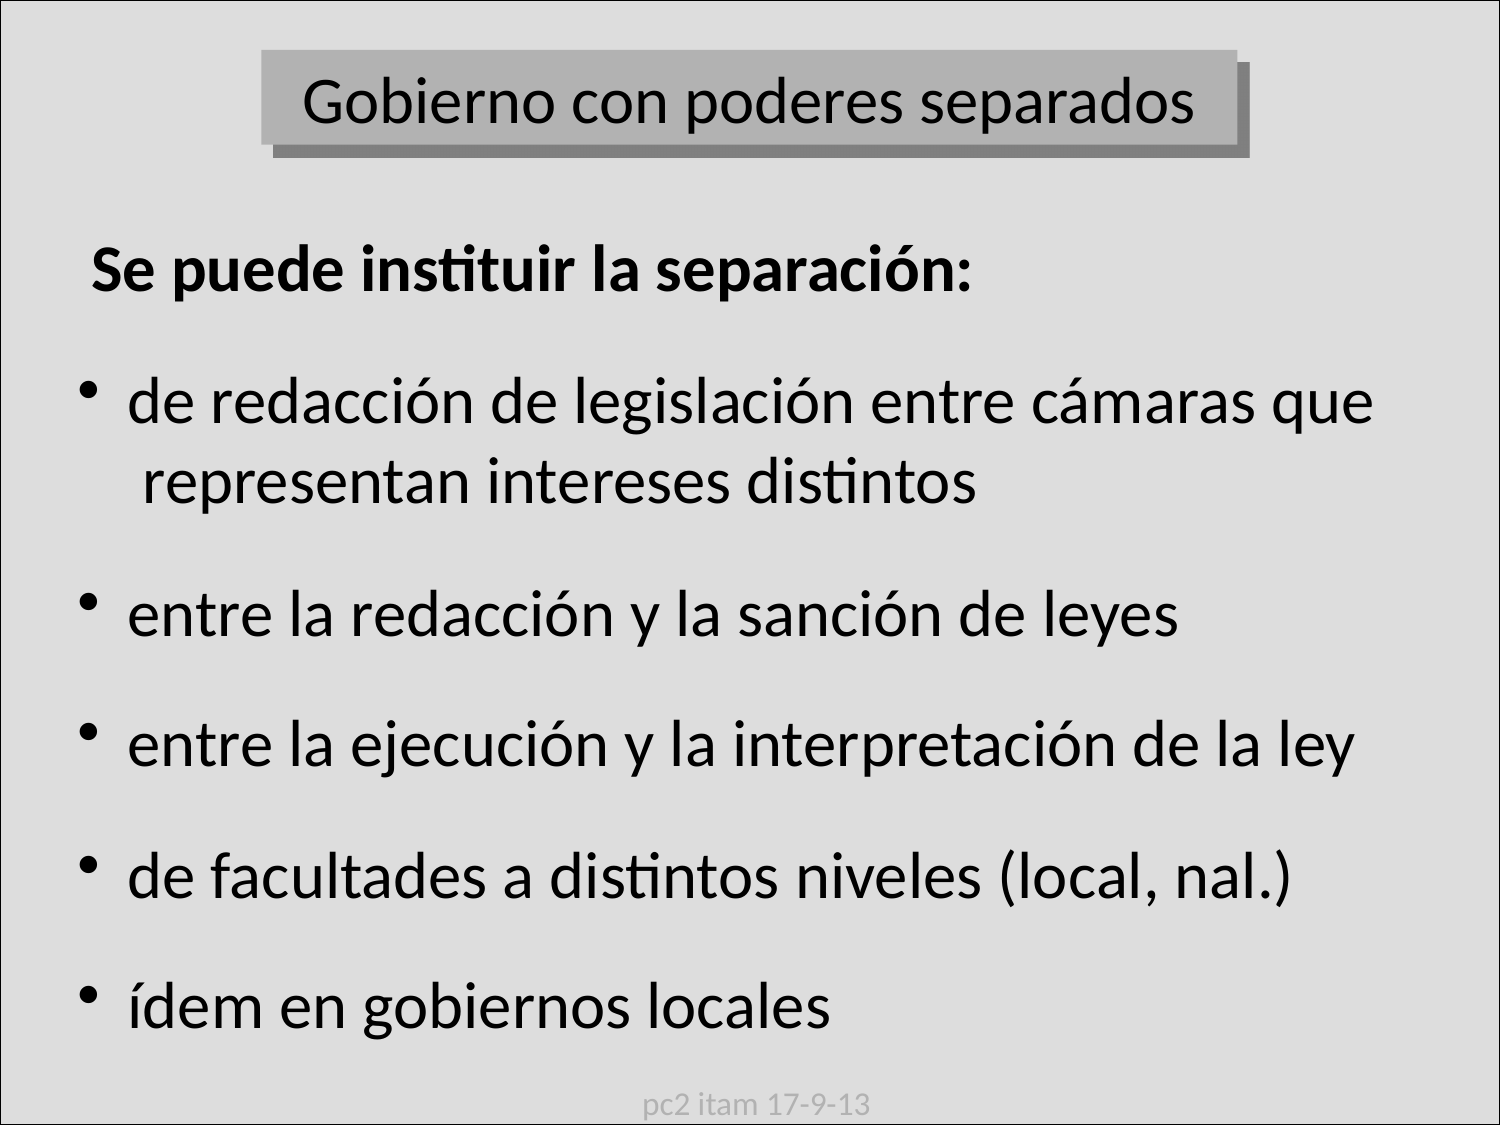

Gobierno con poderes separados
 Se puede instituir la separación:
 de redacción de legislación entre cámaras que
  representan intereses distintos
 entre la redacción y la sanción de leyes
 entre la ejecución y la interpretación de la ley
 de facultades a distintos niveles (local, nal.)
 ídem en gobiernos locales